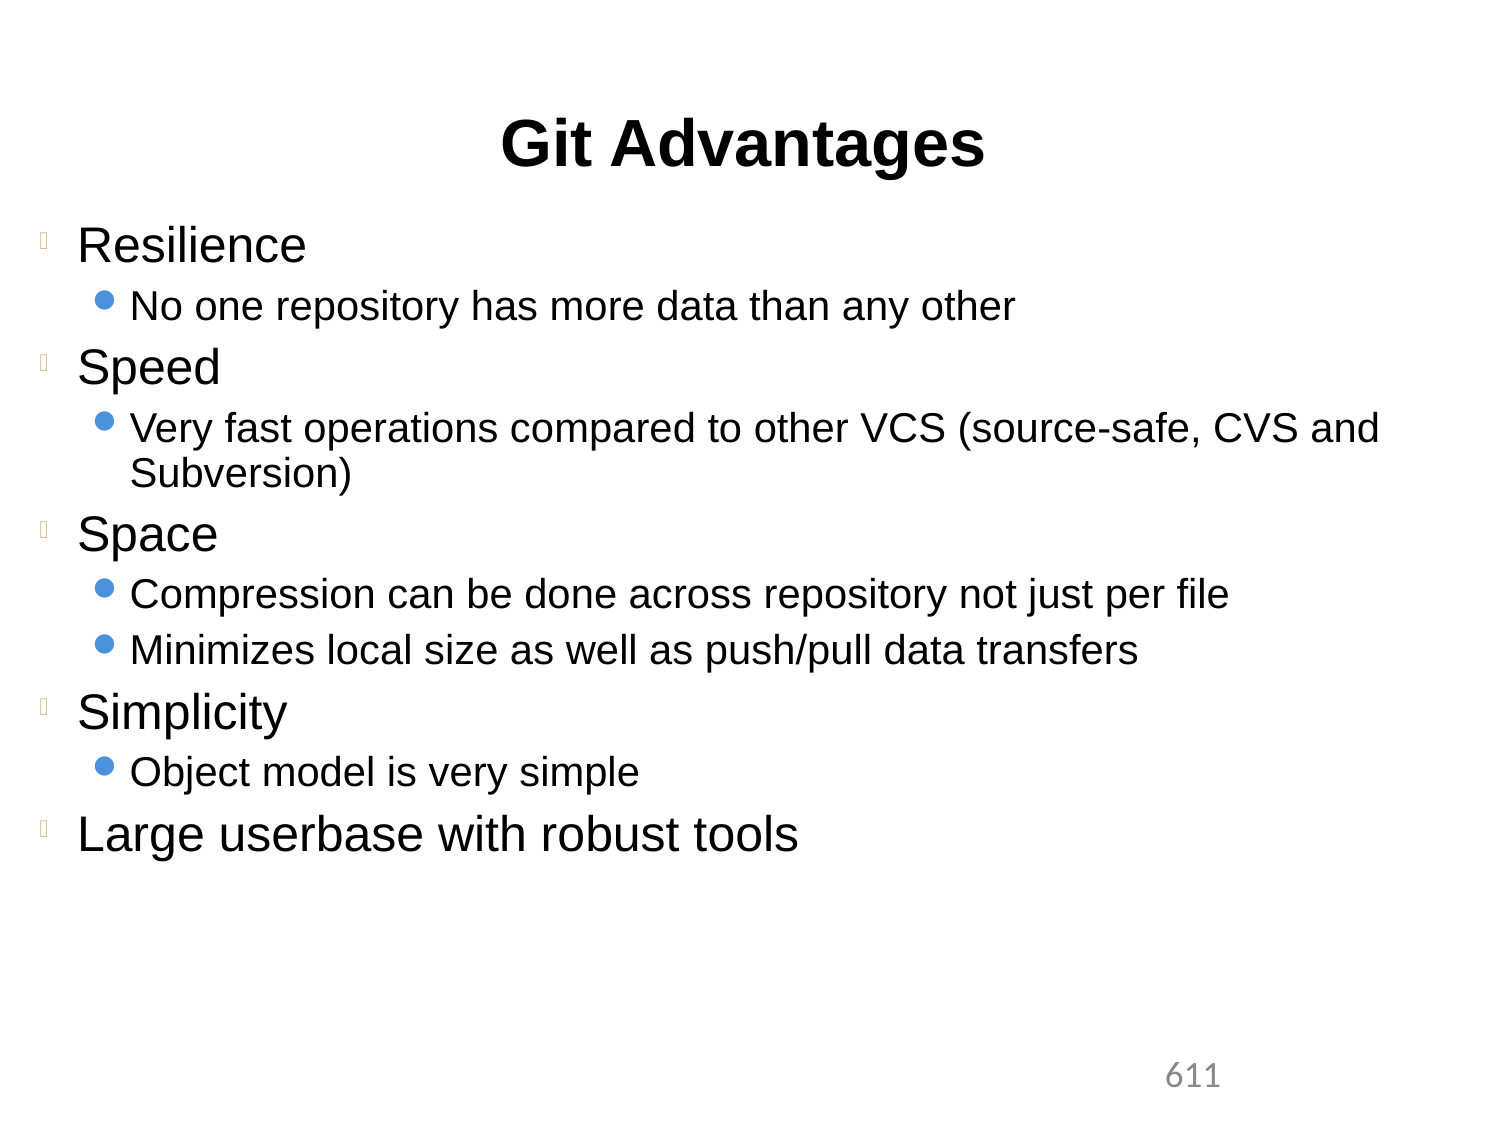

Git Advantages
Resilience
No one repository has more data than any other
Speed
Very fast operations compared to other VCS (source-safe, CVS and Subversion)
Space
Compression can be done across repository not just per file
Minimizes local size as well as push/pull data transfers
Simplicity
Object model is very simple
Large userbase with robust tools
611